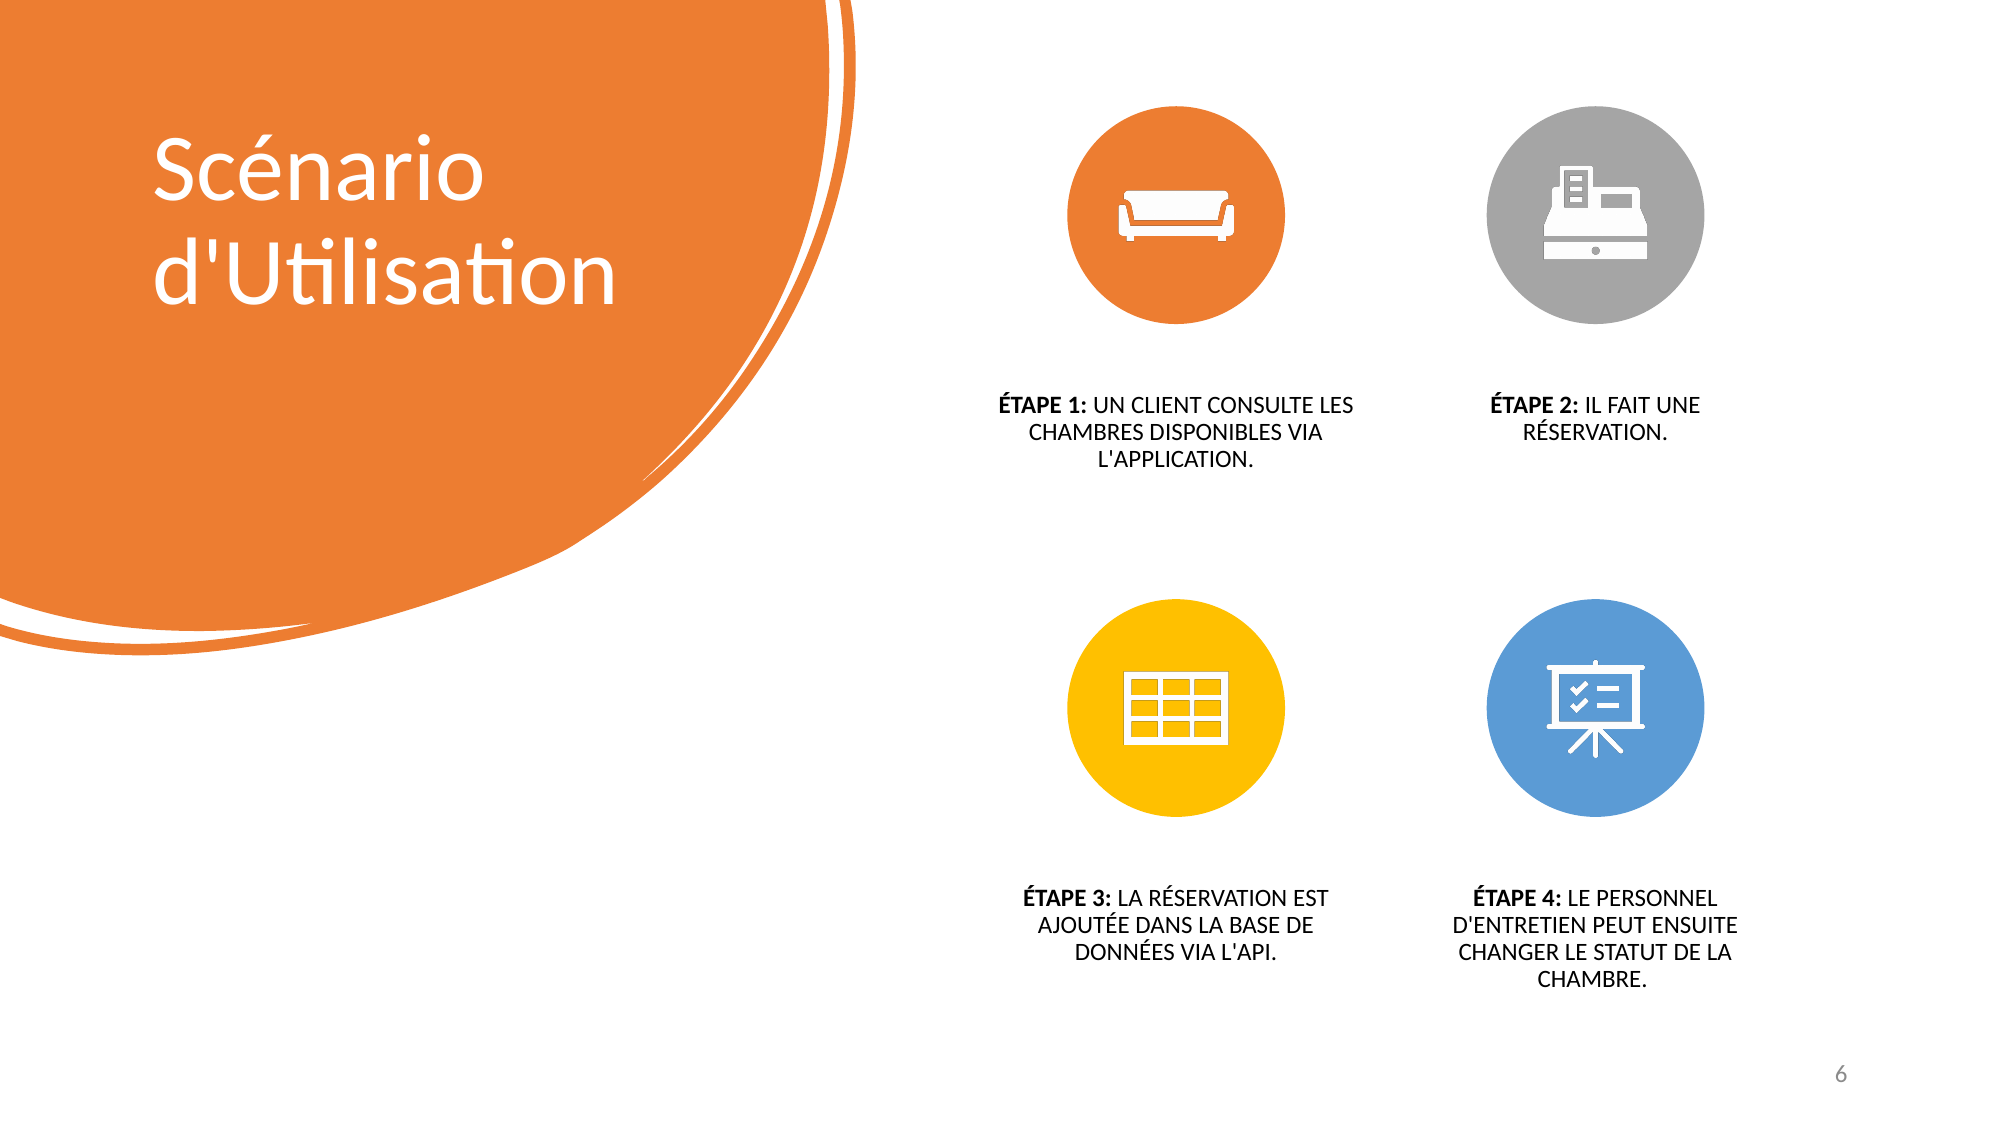

Étape 1: Un client consulte les chambres disponibles via l'application.
Étape 2: Il fait une réservation.
Étape 3: La réservation est ajoutée dans la base de données via l'API.
Étape 4: Le personnel d'entretien peut ensuite changer le statut de la chambre.
# Scénario d'Utilisation
6